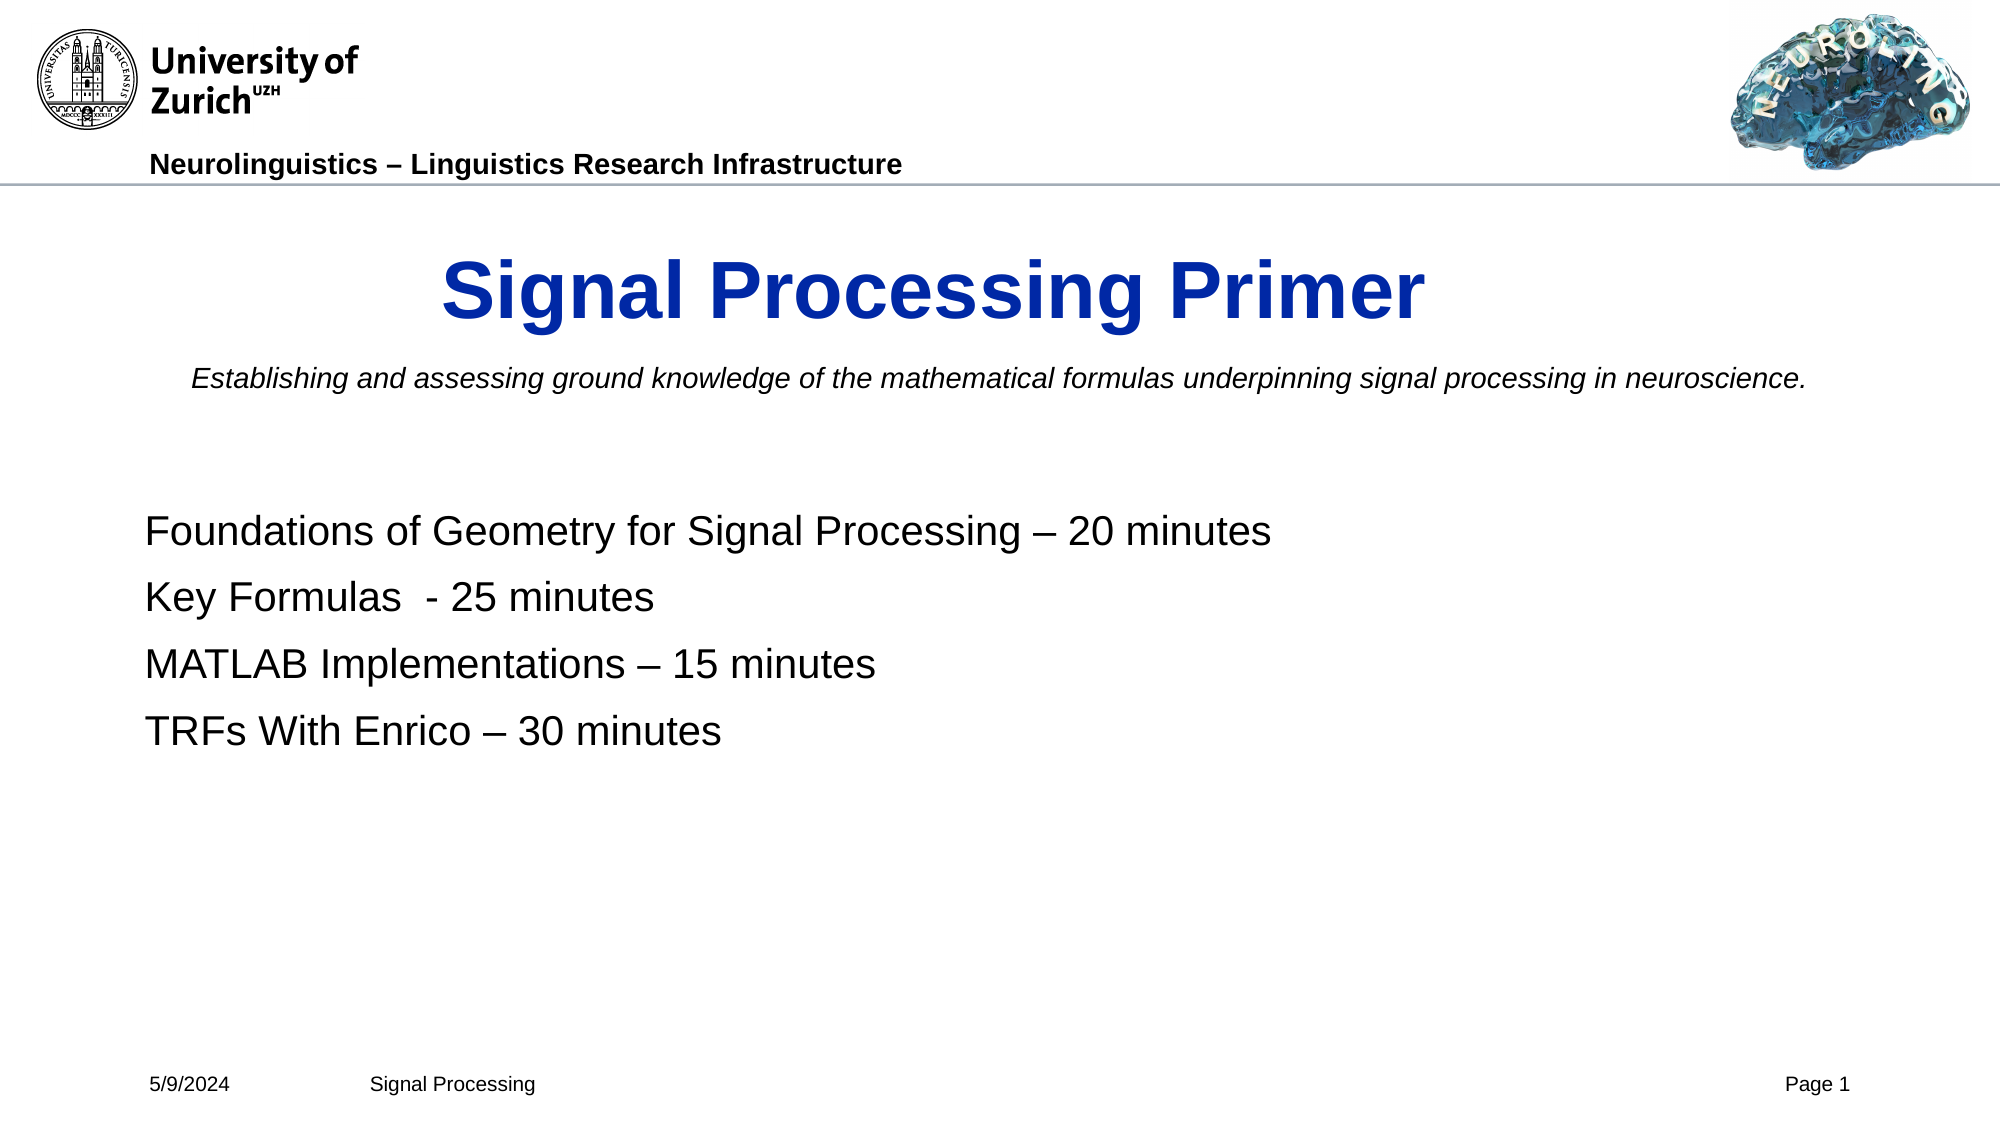

# Signal Processing Primer
Establishing and assessing ground knowledge of the mathematical formulas underpinning signal processing in neuroscience.
Foundations of Geometry for Signal Processing – 20 minutes
Key Formulas  - 25 minutes
MATLAB Implementations – 15 minutes
TRFs With Enrico – 30 minutes

5/9/2024
Signal Processing
Page 1